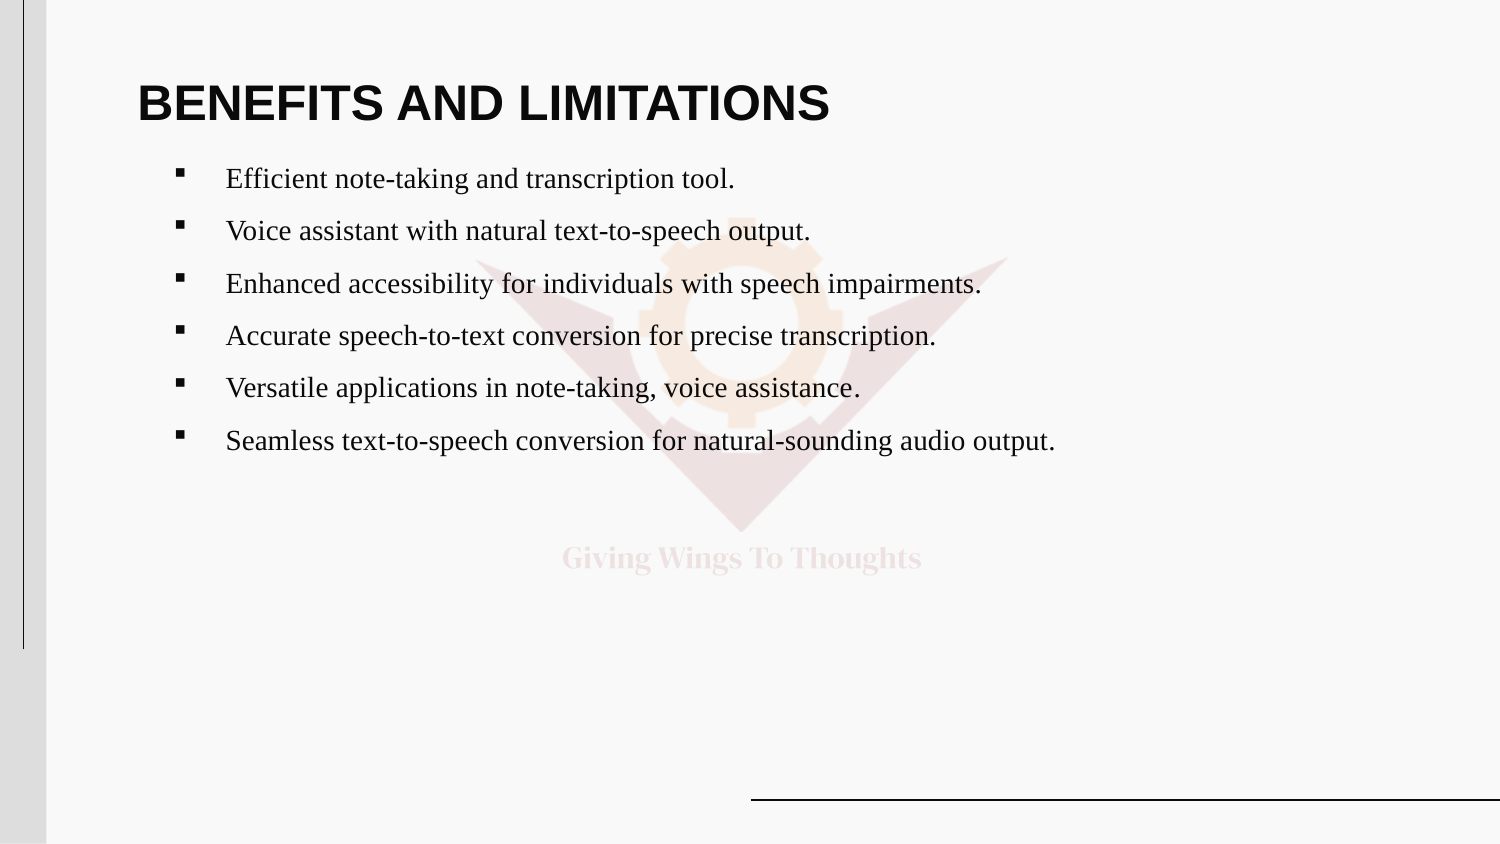

# BENEFITS AND LIMITATIONS
Efficient note-taking and transcription tool.
Voice assistant with natural text-to-speech output.
Enhanced accessibility for individuals with speech impairments.
Accurate speech-to-text conversion for precise transcription.
Versatile applications in note-taking, voice assistance.
Seamless text-to-speech conversion for natural-sounding audio output.